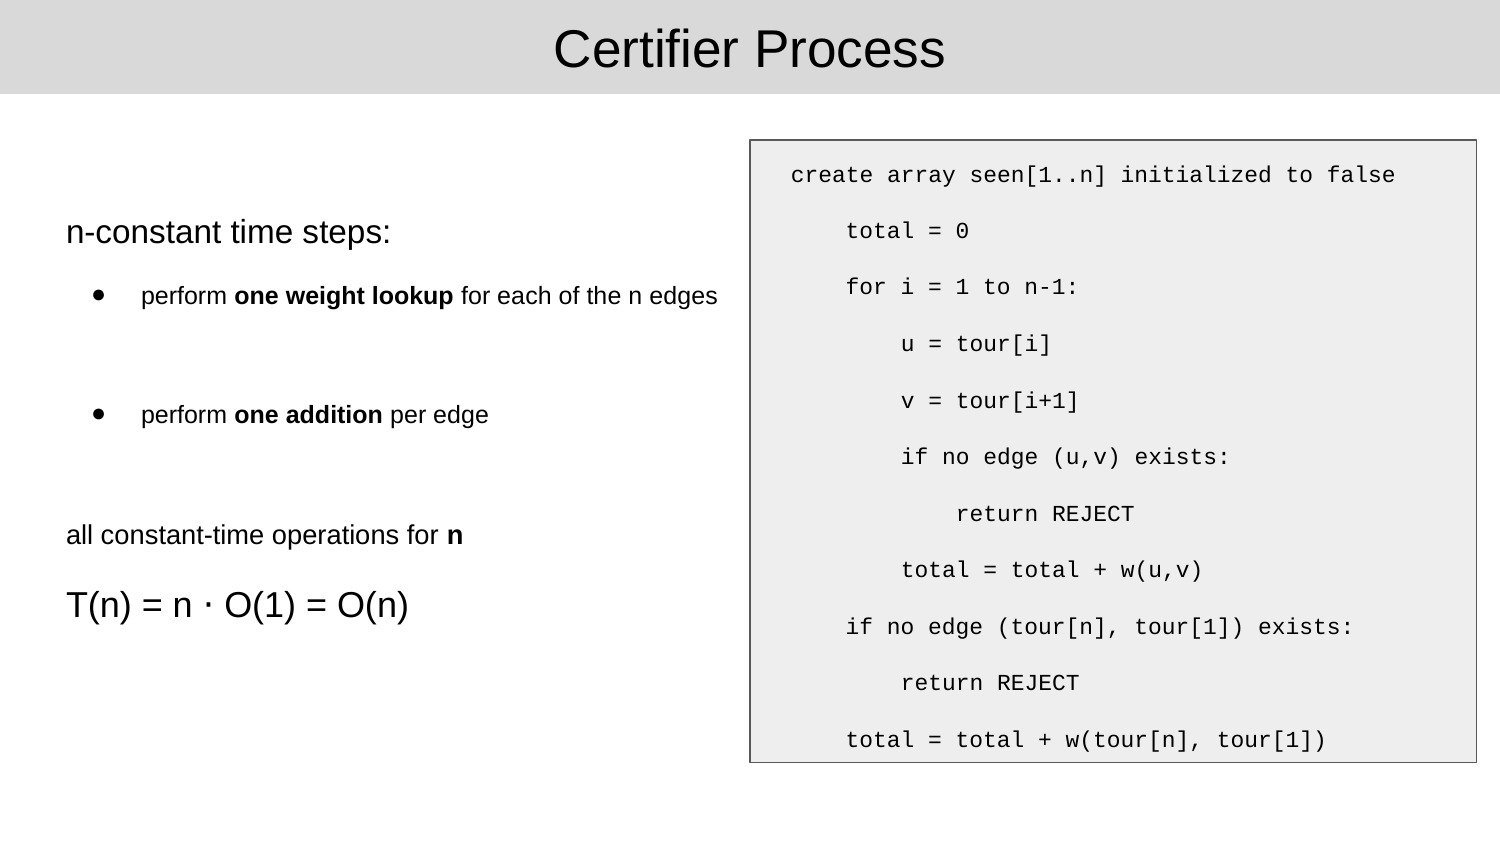

# Certifier Process

create array seen[1..n] initialized to false
    total = 0
    for i = 1 to n-1:
        u = tour[i]
        v = tour[i+1]
        if no edge (u,v) exists:
            return REJECT
        total = total + w(u,v)
    if no edge (tour[n], tour[1]) exists:
        return REJECT
    total = total + w(tour[n], tour[1])

n-constant time steps:
perform one weight lookup for each of the n edges

perform one addition per edge

all constant-time operations for n
T(n) = n ⋅ O(1) = O(n)